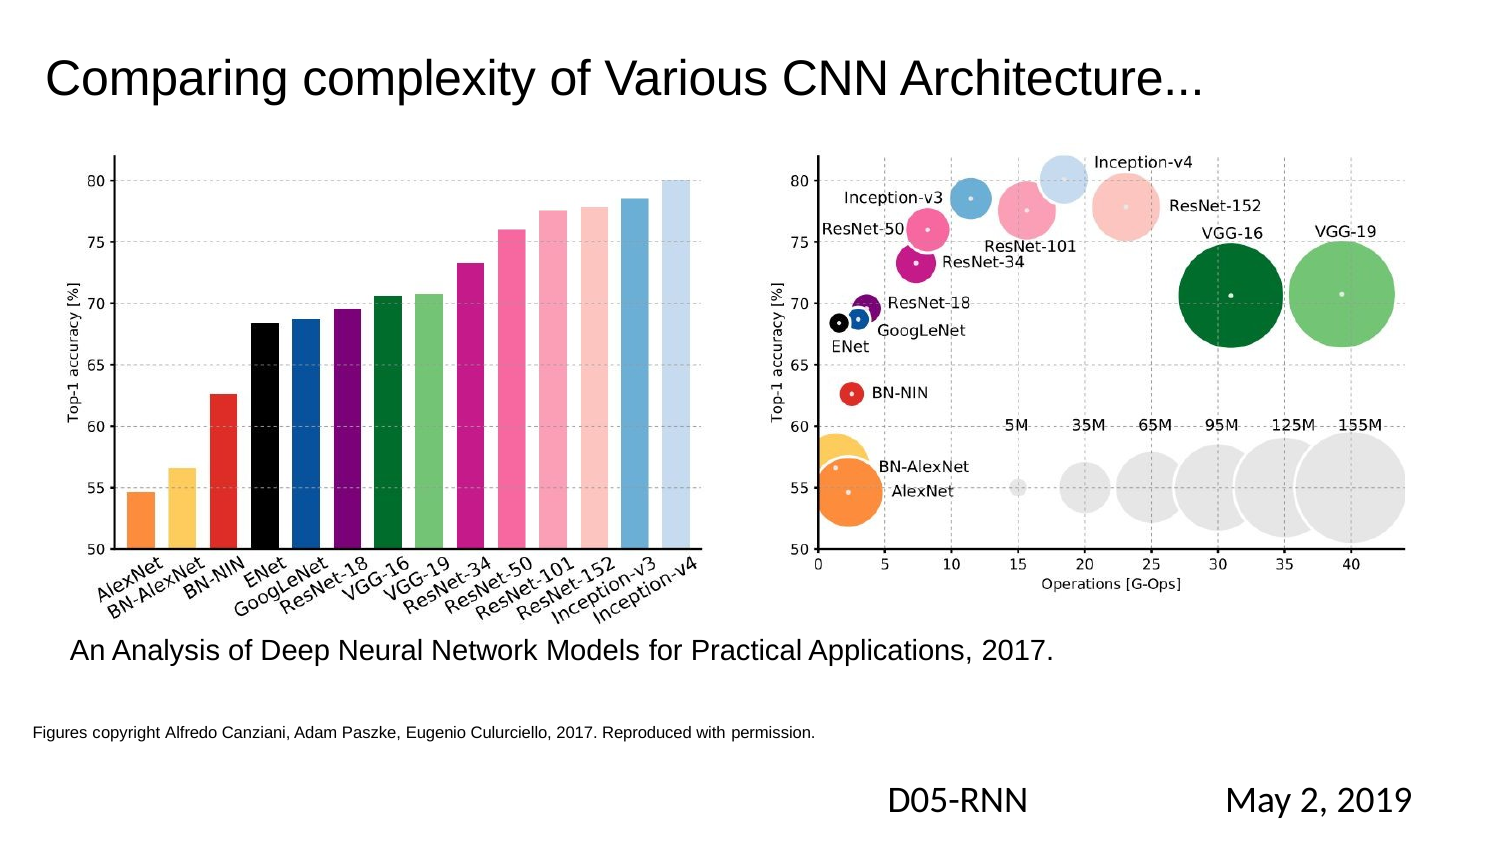

# Comparing complexity of Various CNN Architecture...

An Analysis of Deep Neural Network Models for Practical Applications, 2017.
Figures copyright Alfredo Canziani, Adam Paszke, Eugenio Culurciello, 2017. Reproduced with permission.
D05-RNN
May 2, 2019
Fei-Fei Li & Justin Johnson & Serena Yeung
6
Fei-Fei Li & Justin Johnson & Serena Yeung	Lecture 10 -	May 2, 2019